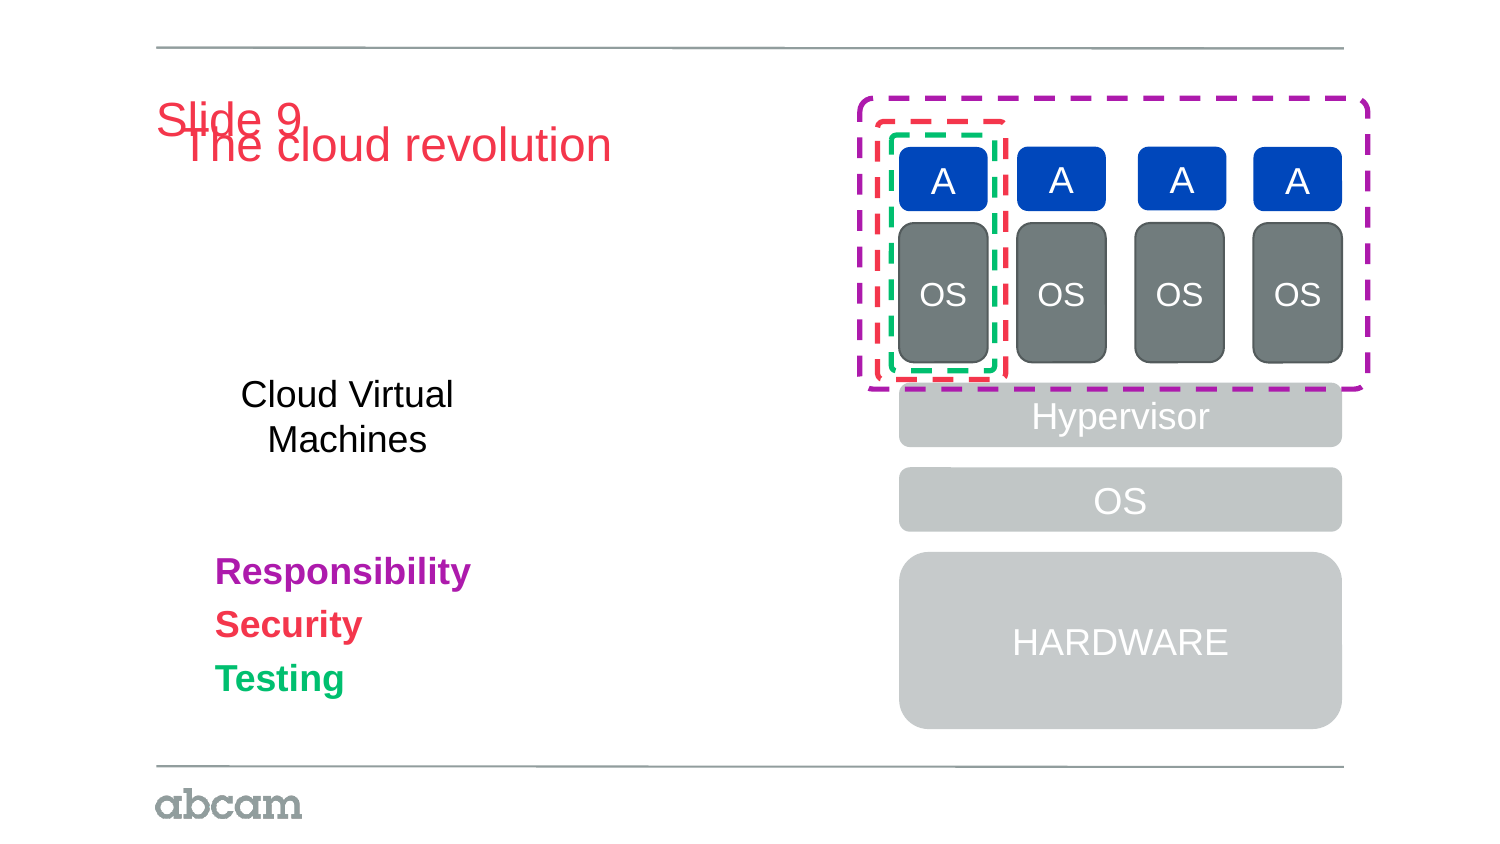

# Slide 9

The cloud revolution

A
A
A
A
OS
OS
OS
OS
Cloud Virtual
Machines
Hypervisor
OS
HARDWARE
Responsibility
Security
Testing
9